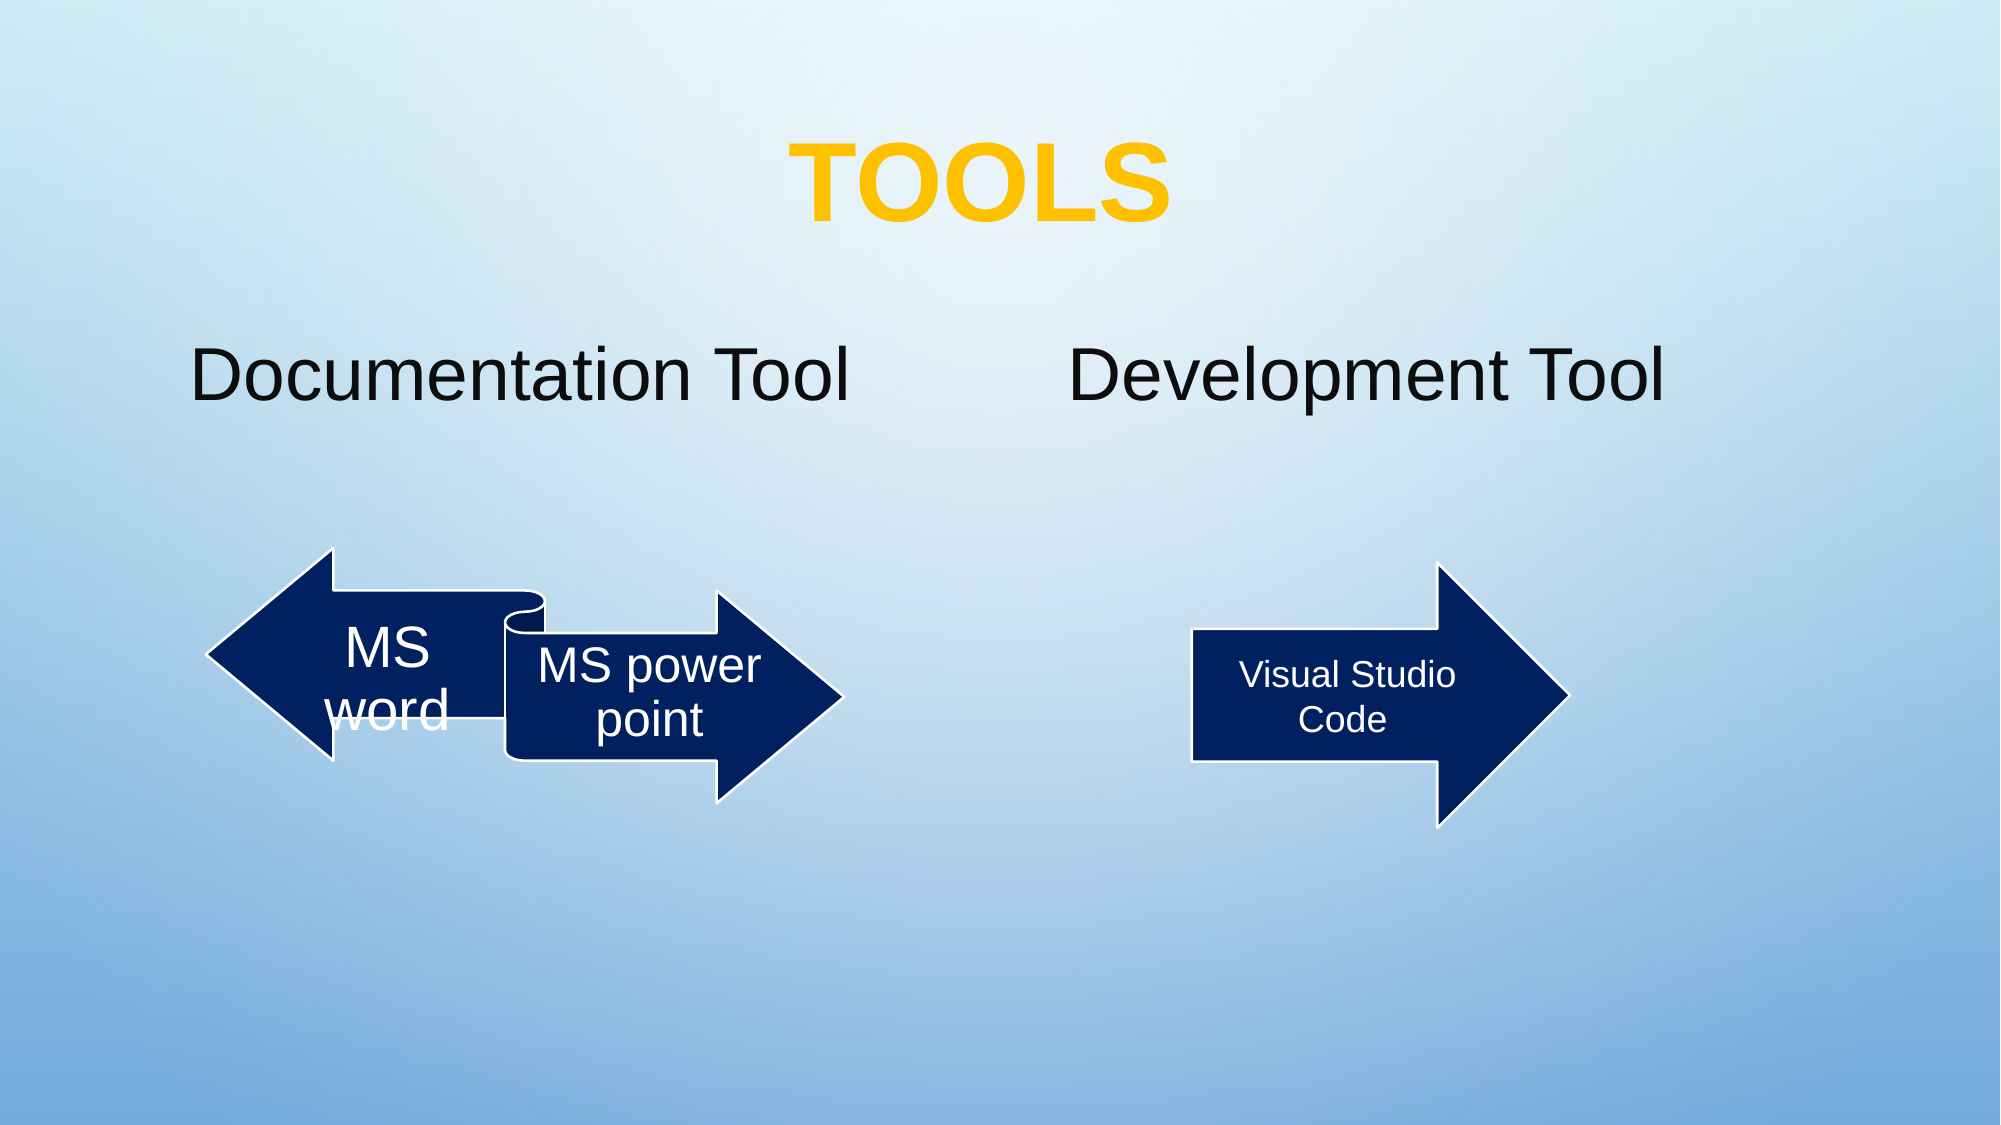

# TOOLS
Development Tool
Documentation Tool
MS word
MS power point

Visual Studio Code